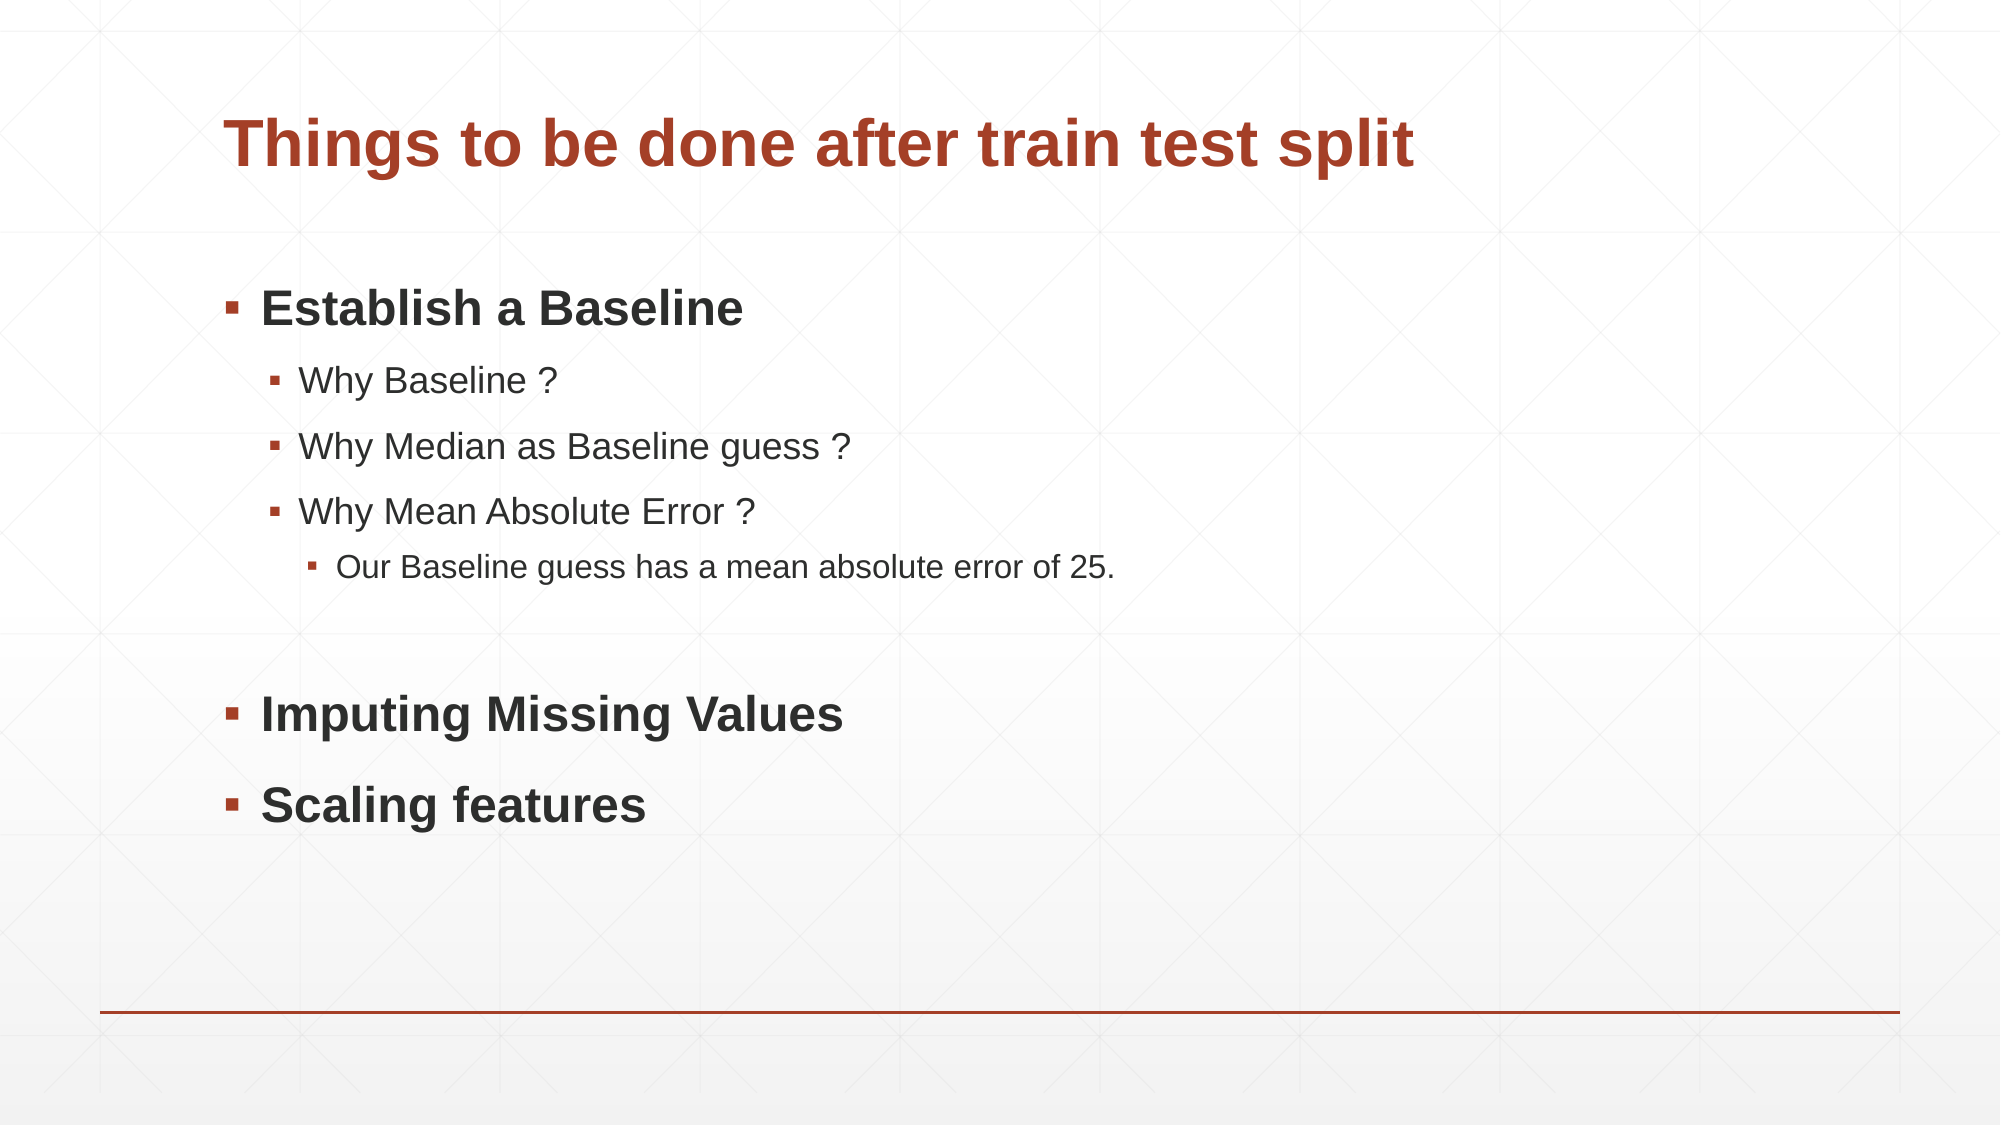

Things to be done after train test split
Establish a Baseline
Why Baseline ?
Why Median as Baseline guess ?
Why Mean Absolute Error ?
Our Baseline guess has a mean absolute error of 25.

Imputing Missing Values
Scaling features